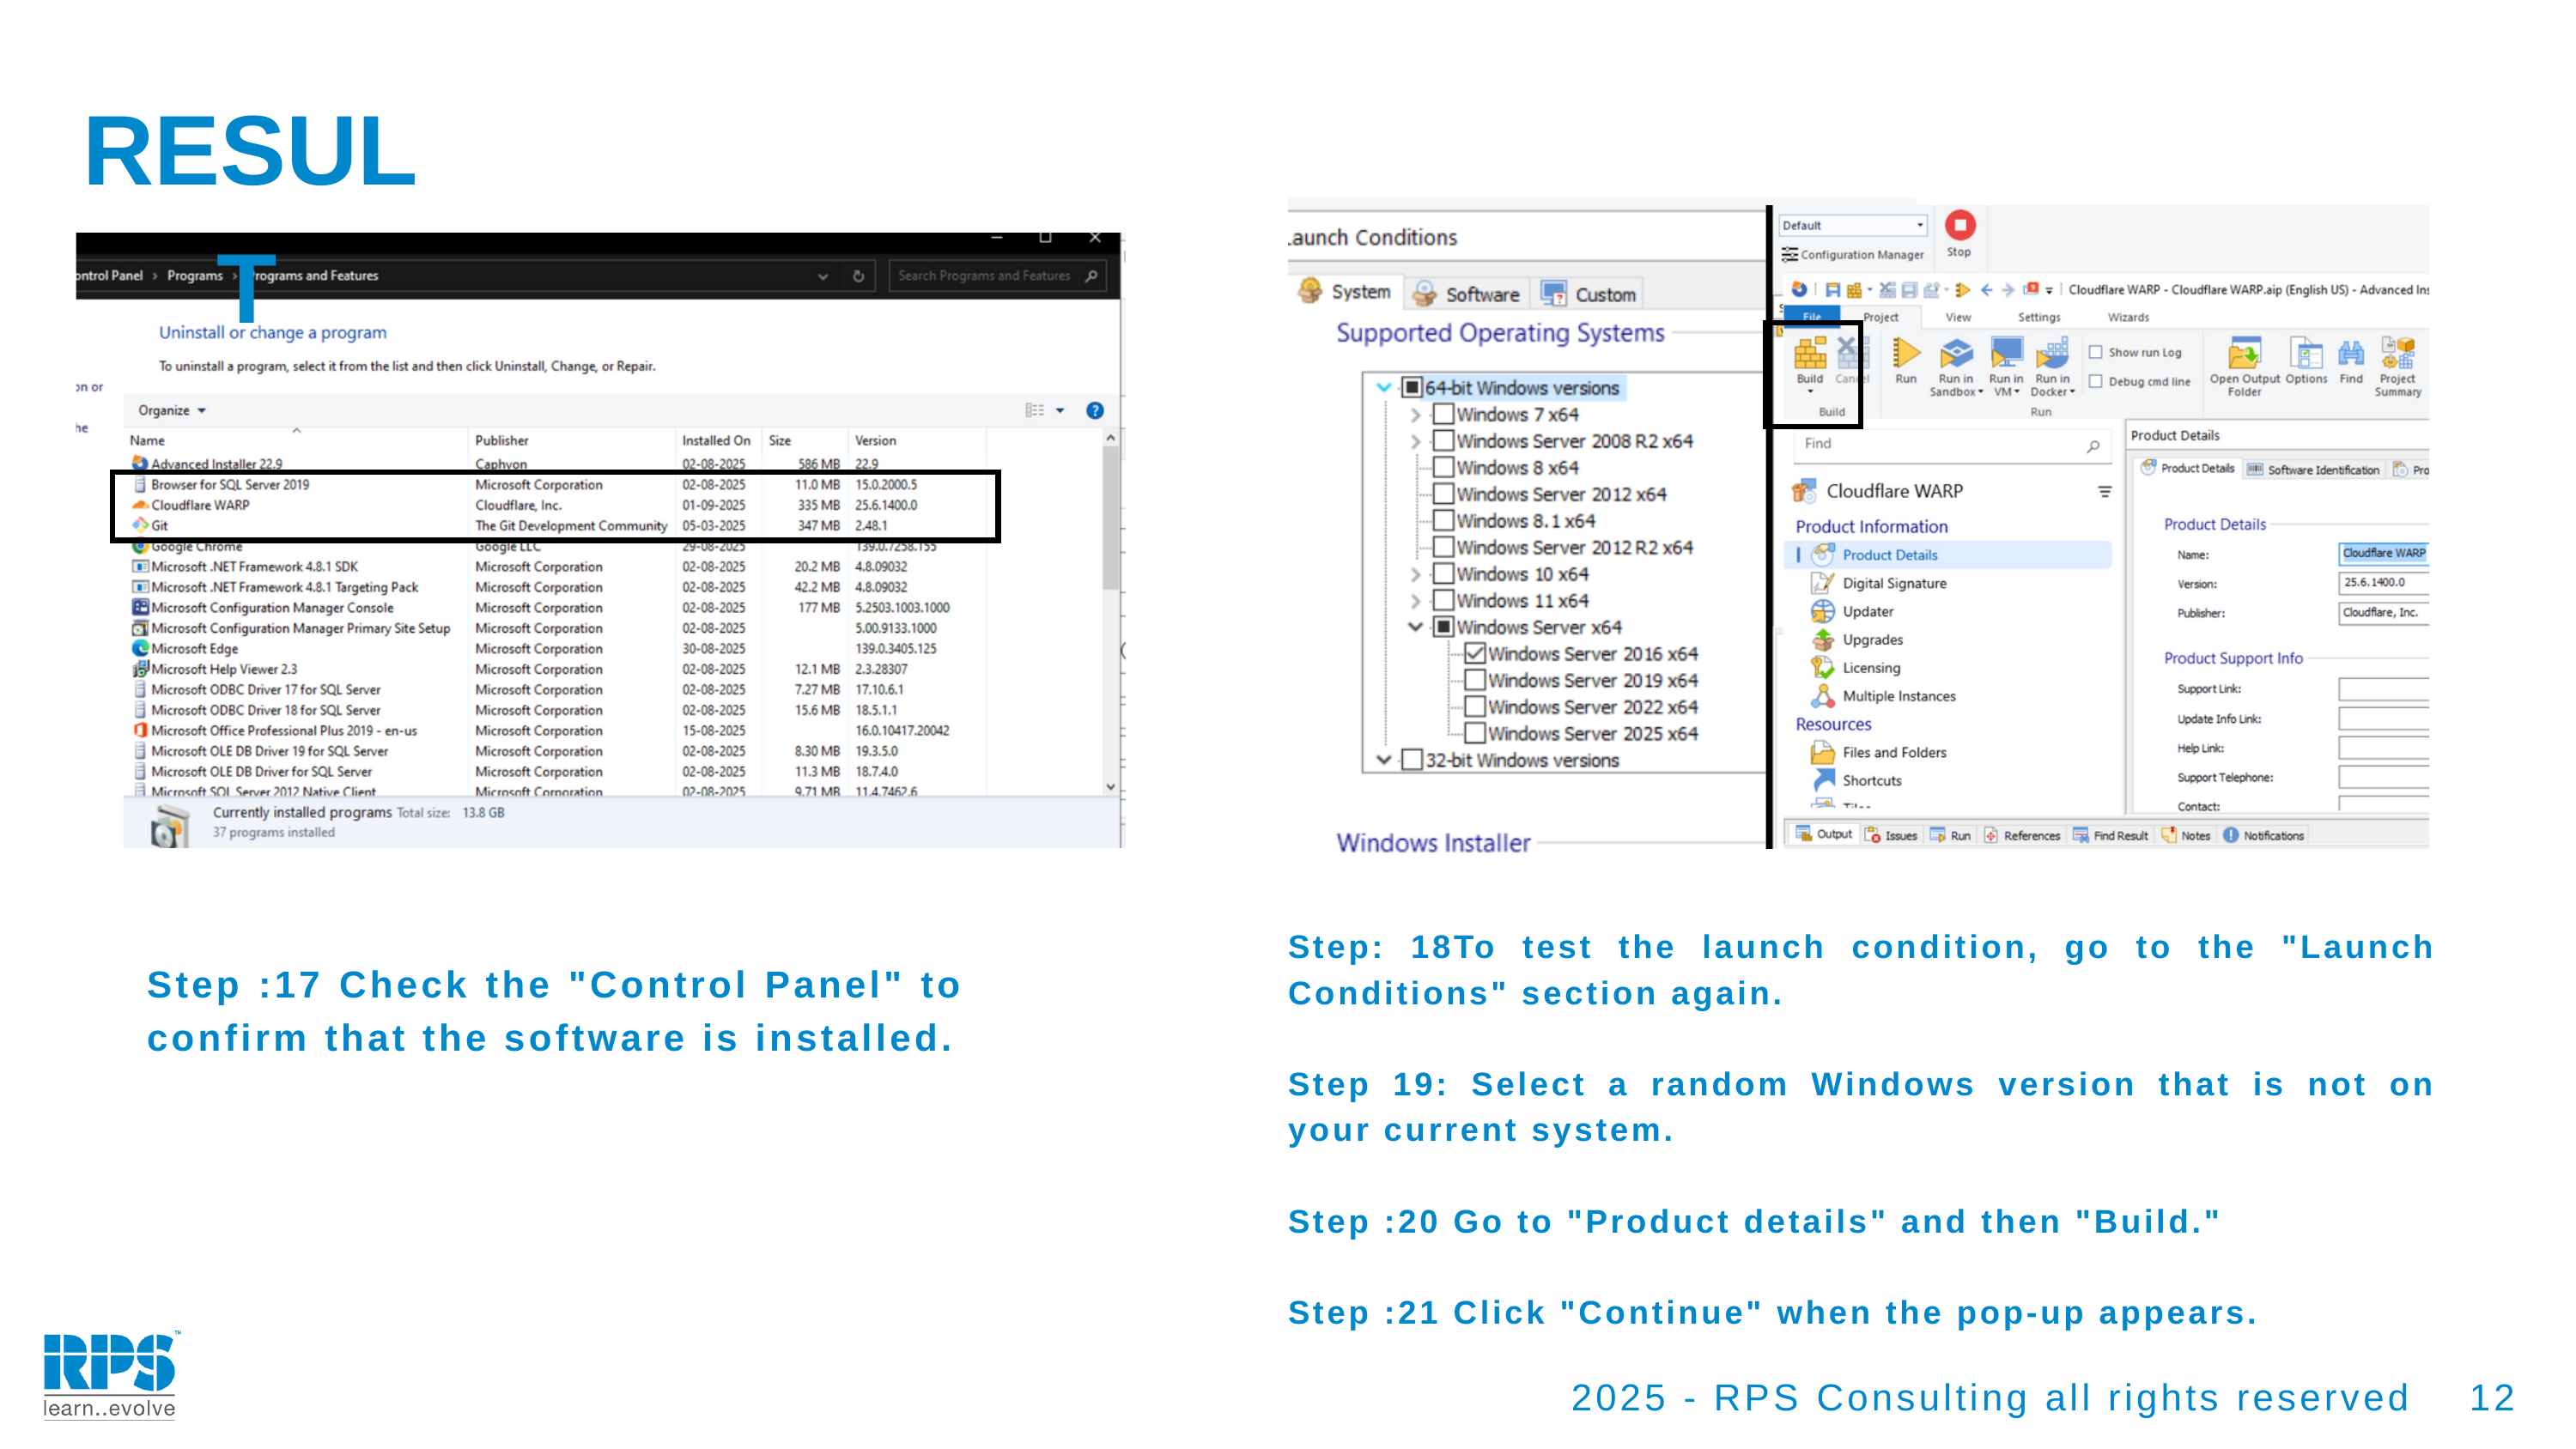

RESULT

Step: 18To test the launch condition, go to the "Launch Conditions" section again.

Step 19: Select a random Windows version that is not on your current system.

Step :20 Go to "Product details" and then "Build."

Step :21 Click "Continue" when the pop-up appears.

Step :17 Check the "Control Panel" to confirm that the software is installed.

2025 - RPS Consulting all rights reserved    12